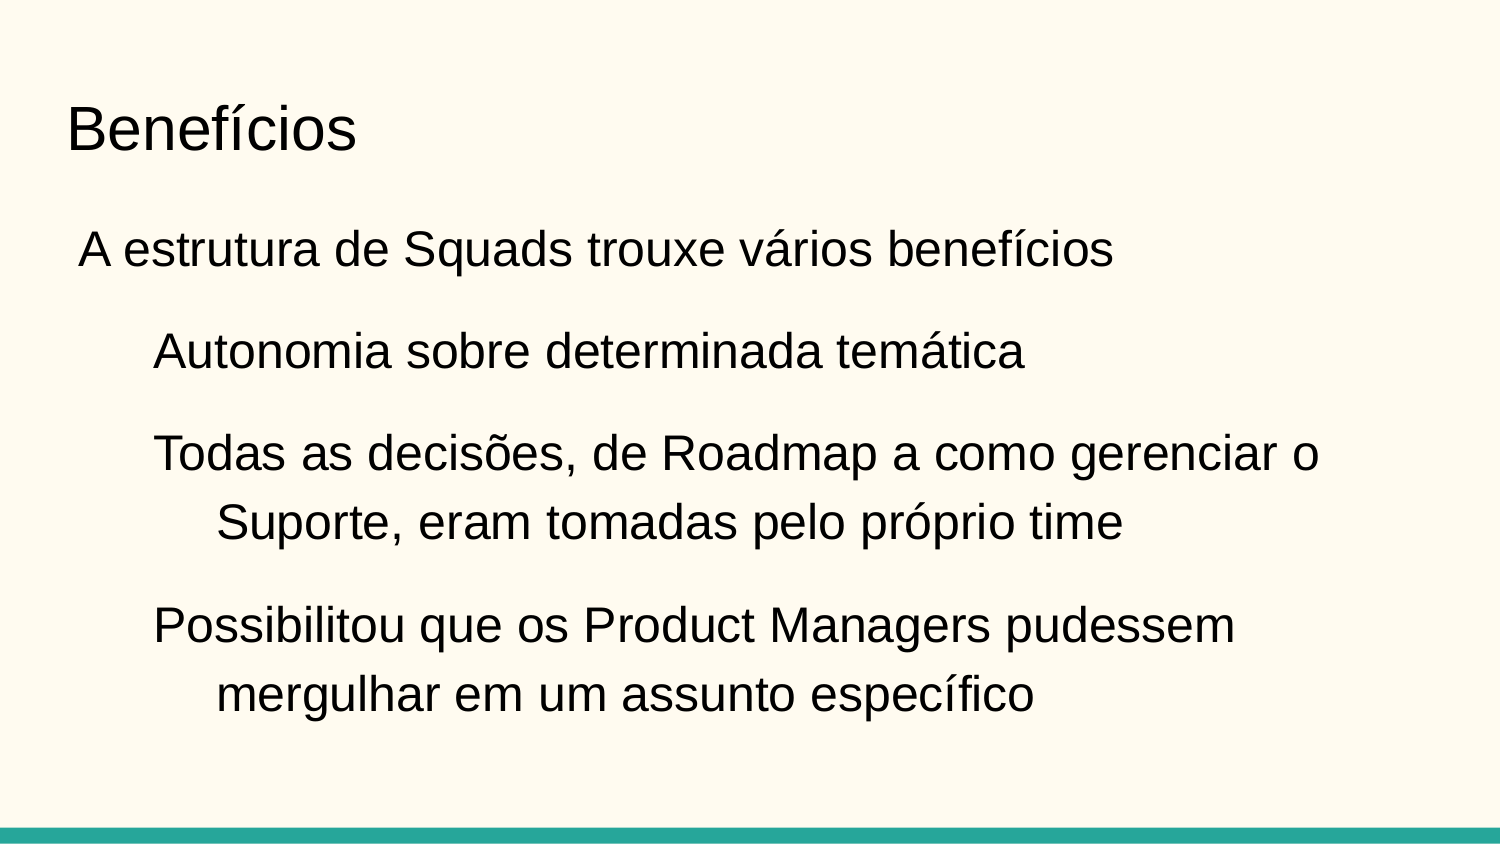

# Benefícios
A estrutura de Squads trouxe vários benefícios
Autonomia sobre determinada temática
Todas as decisões, de Roadmap a como gerenciar o Suporte, eram tomadas pelo próprio time
Possibilitou que os Product Managers pudessem mergulhar em um assunto específico